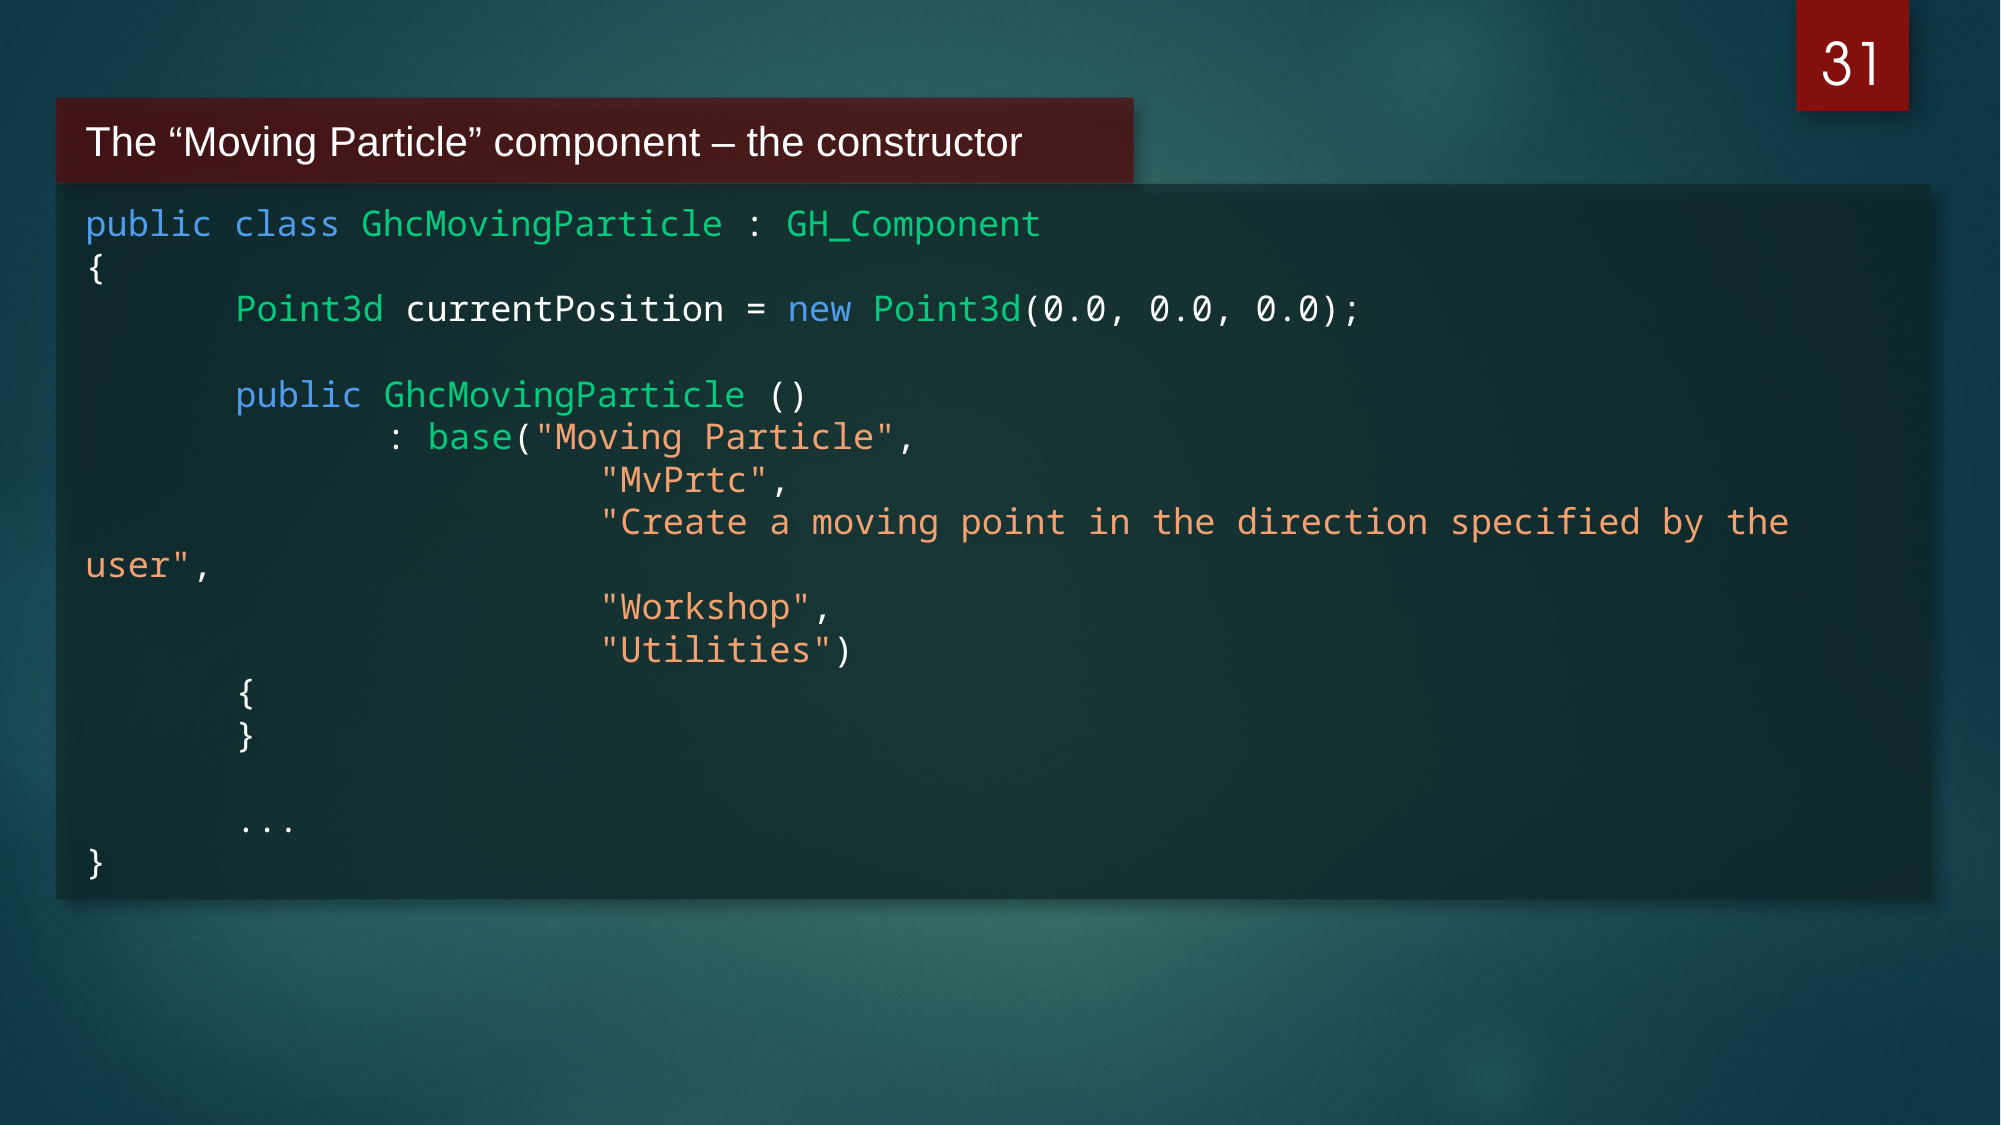

31
The “Moving Particle” component – the constructor
public class GhcMovingParticle : GH_Component
{
	Point3d currentPosition = new Point3d(0.0, 0.0, 0.0);

	public GhcMovingParticle ()
    		: base("Moving Particle",
			   "MvPrtc",
			   "Create a moving point in the direction specified by the user",
			   "Workshop",
			   "Utilities")
	{
	}

	...
}